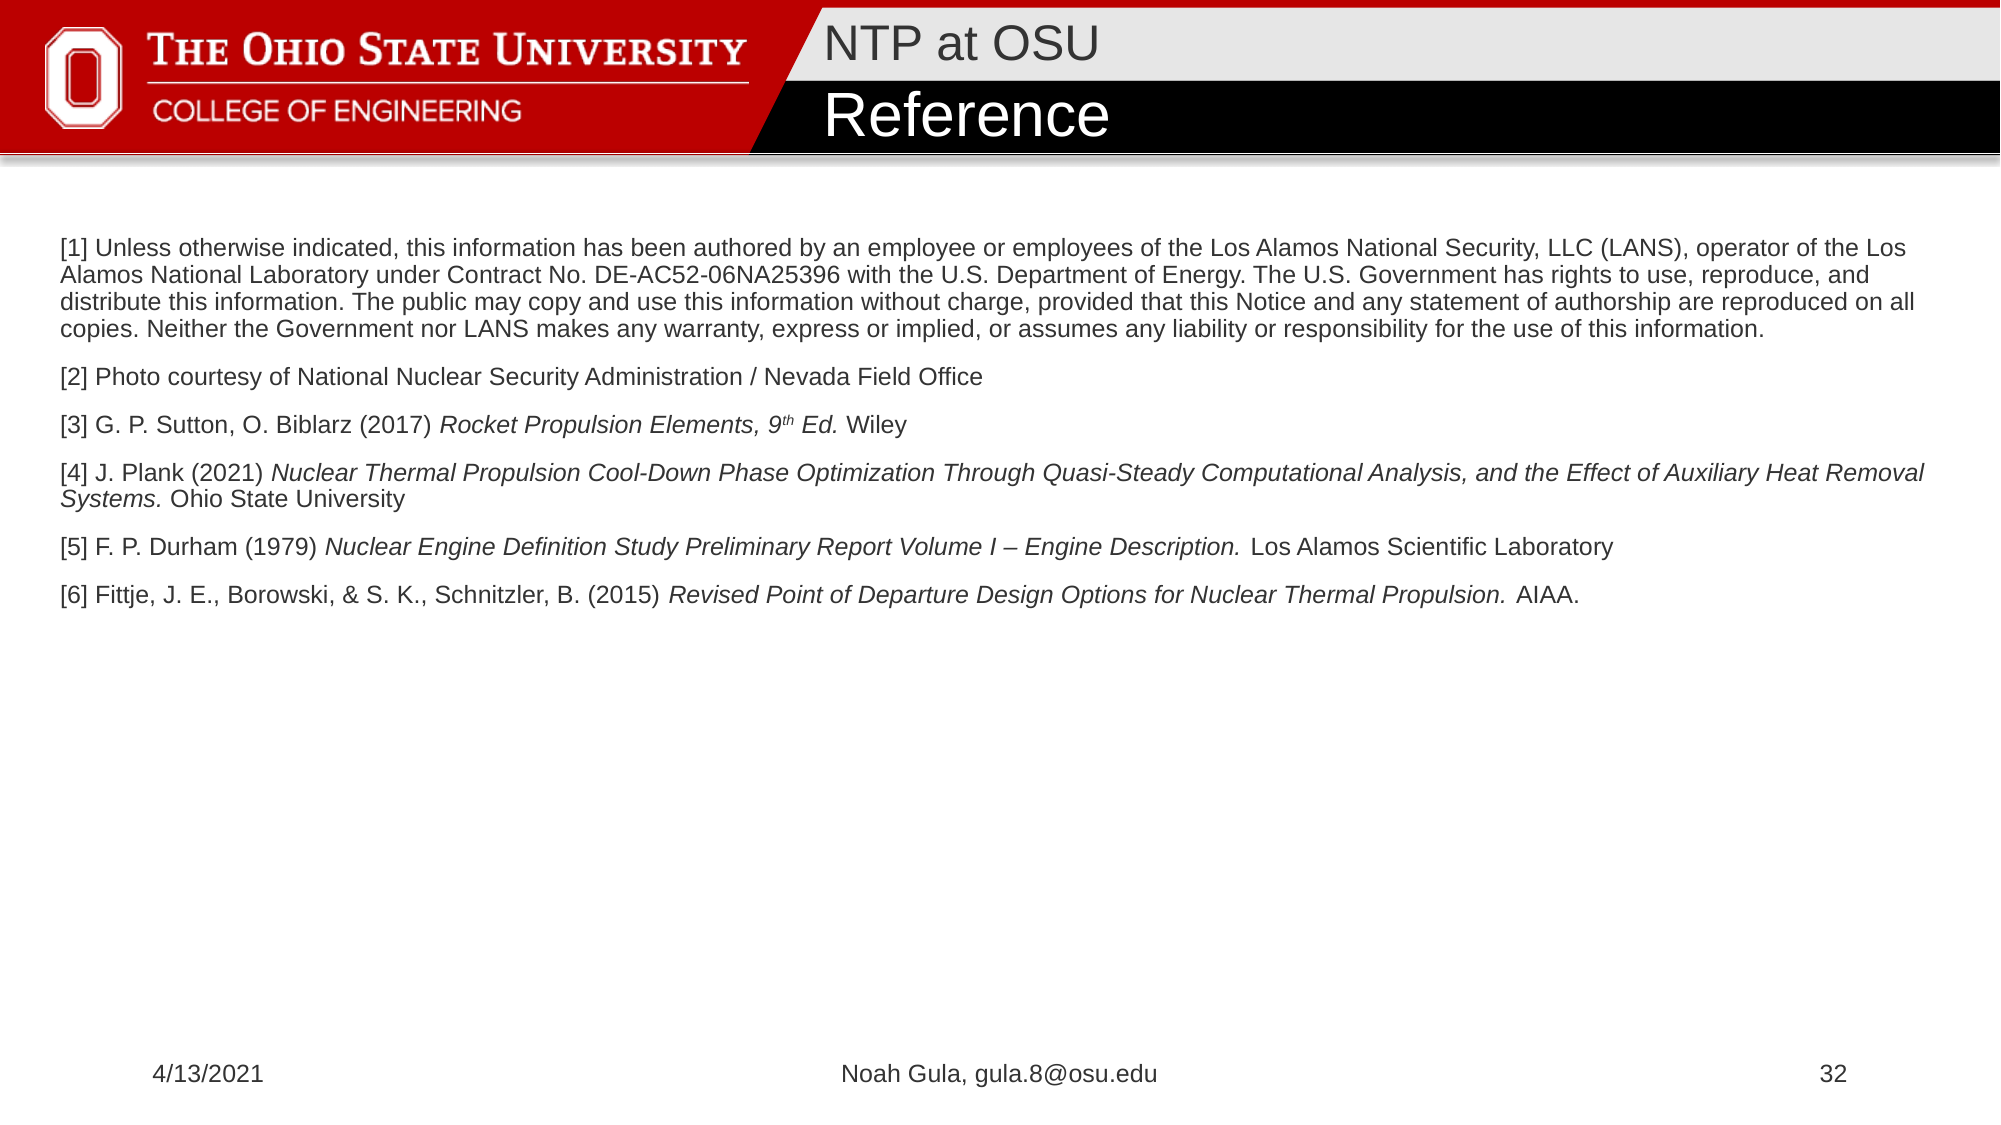

NTP at OSU
# Reference
[1] Unless otherwise indicated, this information has been authored by an employee or employees of the Los Alamos National Security, LLC (LANS), operator of the Los Alamos National Laboratory under Contract No. DE-AC52-06NA25396 with the U.S. Department of Energy. The U.S. Government has rights to use, reproduce, and distribute this information. The public may copy and use this information without charge, provided that this Notice and any statement of authorship are reproduced on all copies. Neither the Government nor LANS makes any warranty, express or implied, or assumes any liability or responsibility for the use of this information.
[2] Photo courtesy of National Nuclear Security Administration / Nevada Field Office
[3] G. P. Sutton, O. Biblarz (2017) Rocket Propulsion Elements, 9th Ed. Wiley
[4] J. Plank (2021) Nuclear Thermal Propulsion Cool-Down Phase Optimization Through Quasi-Steady Computational Analysis, and the Effect of Auxiliary Heat Removal Systems. Ohio State University
[5] F. P. Durham (1979) Nuclear Engine Definition Study Preliminary Report Volume I – Engine Description. Los Alamos Scientific Laboratory
[6] Fittje, J. E., Borowski, & S. K., Schnitzler, B. (2015) Revised Point of Departure Design Options for Nuclear Thermal Propulsion. AIAA.
4/13/2021
Noah Gula, gula.8@osu.edu
32